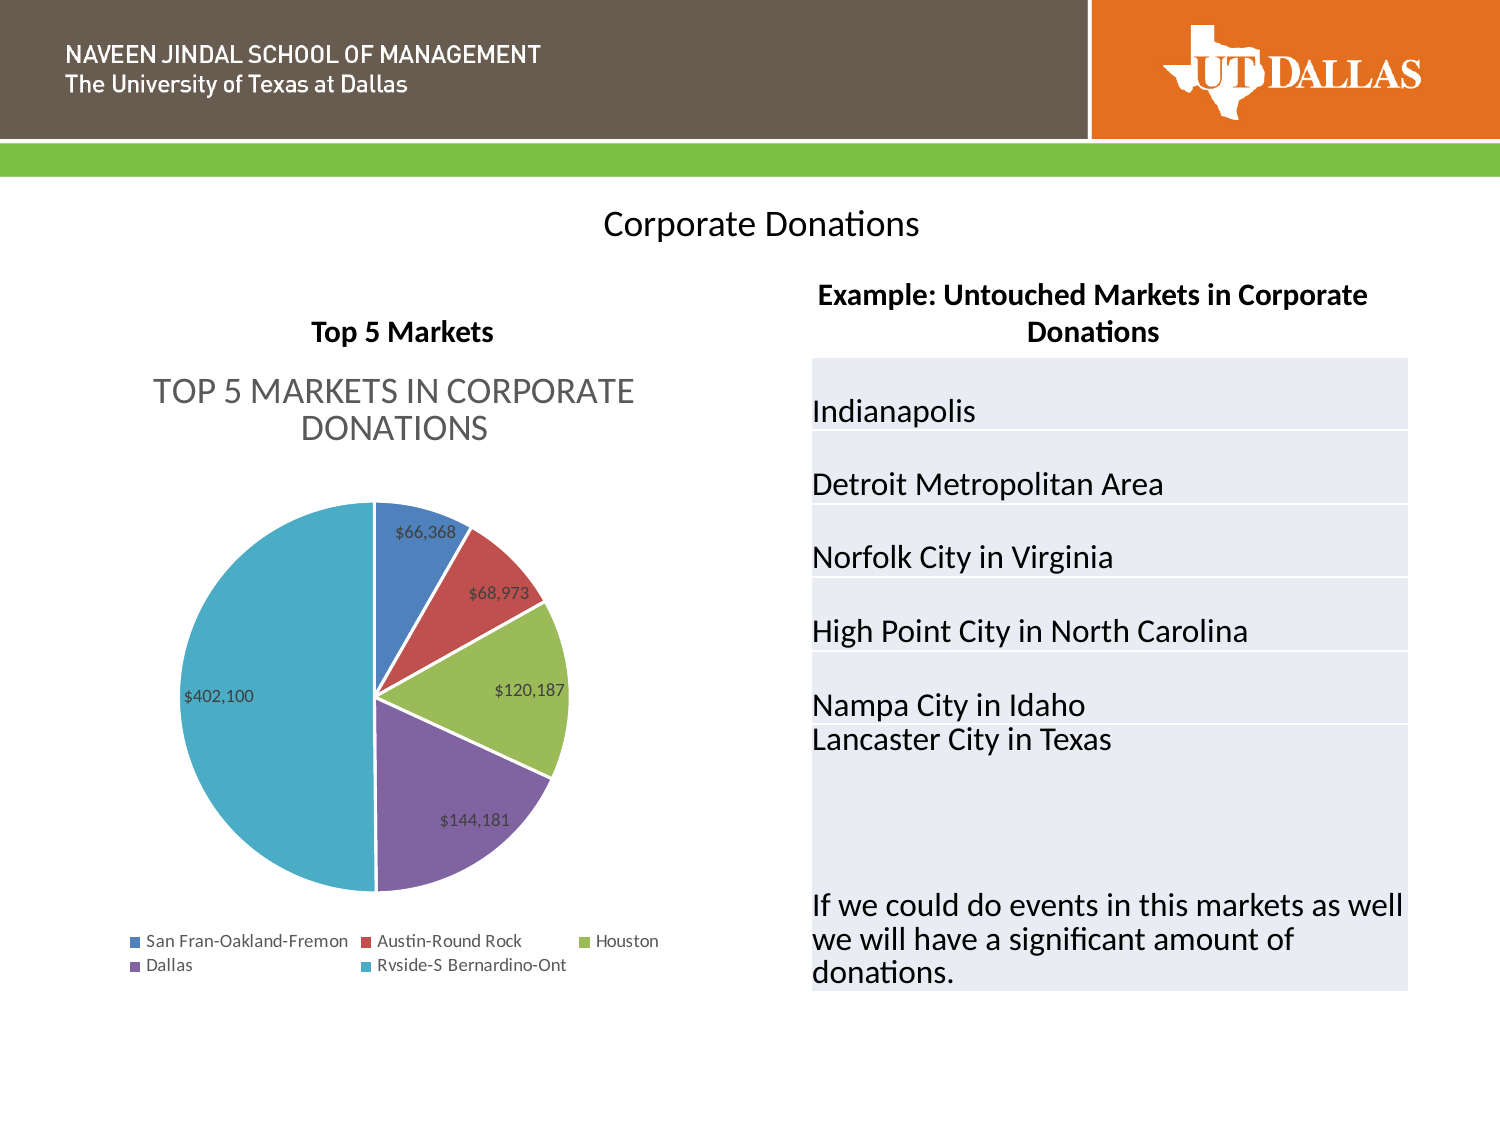

# Corporate Donations
Top 5 Markets
Example: Untouched Markets in Corporate Donations

### Chart: TOP 5 MARKETS IN CORPORATE DONATIONS

| Category |  |
|---|---|
| San Fran-Oakland-Fremon | 66368.0 |
| Austin-Round Rock | 68973.0 |
| Houston | 120187.0 |
| Dallas | 144181.0 |
| Rvside-S Bernardino-Ont | 402100.0 |
| Indianapolis |
| --- |
| Detroit Metropolitan Area |
| Norfolk City in Virginia |
| High Point City in North Carolina |
| Nampa City in Idaho |
| Lancaster City in Texas If we could do events in this markets as well we will have a significant amount of donations. |